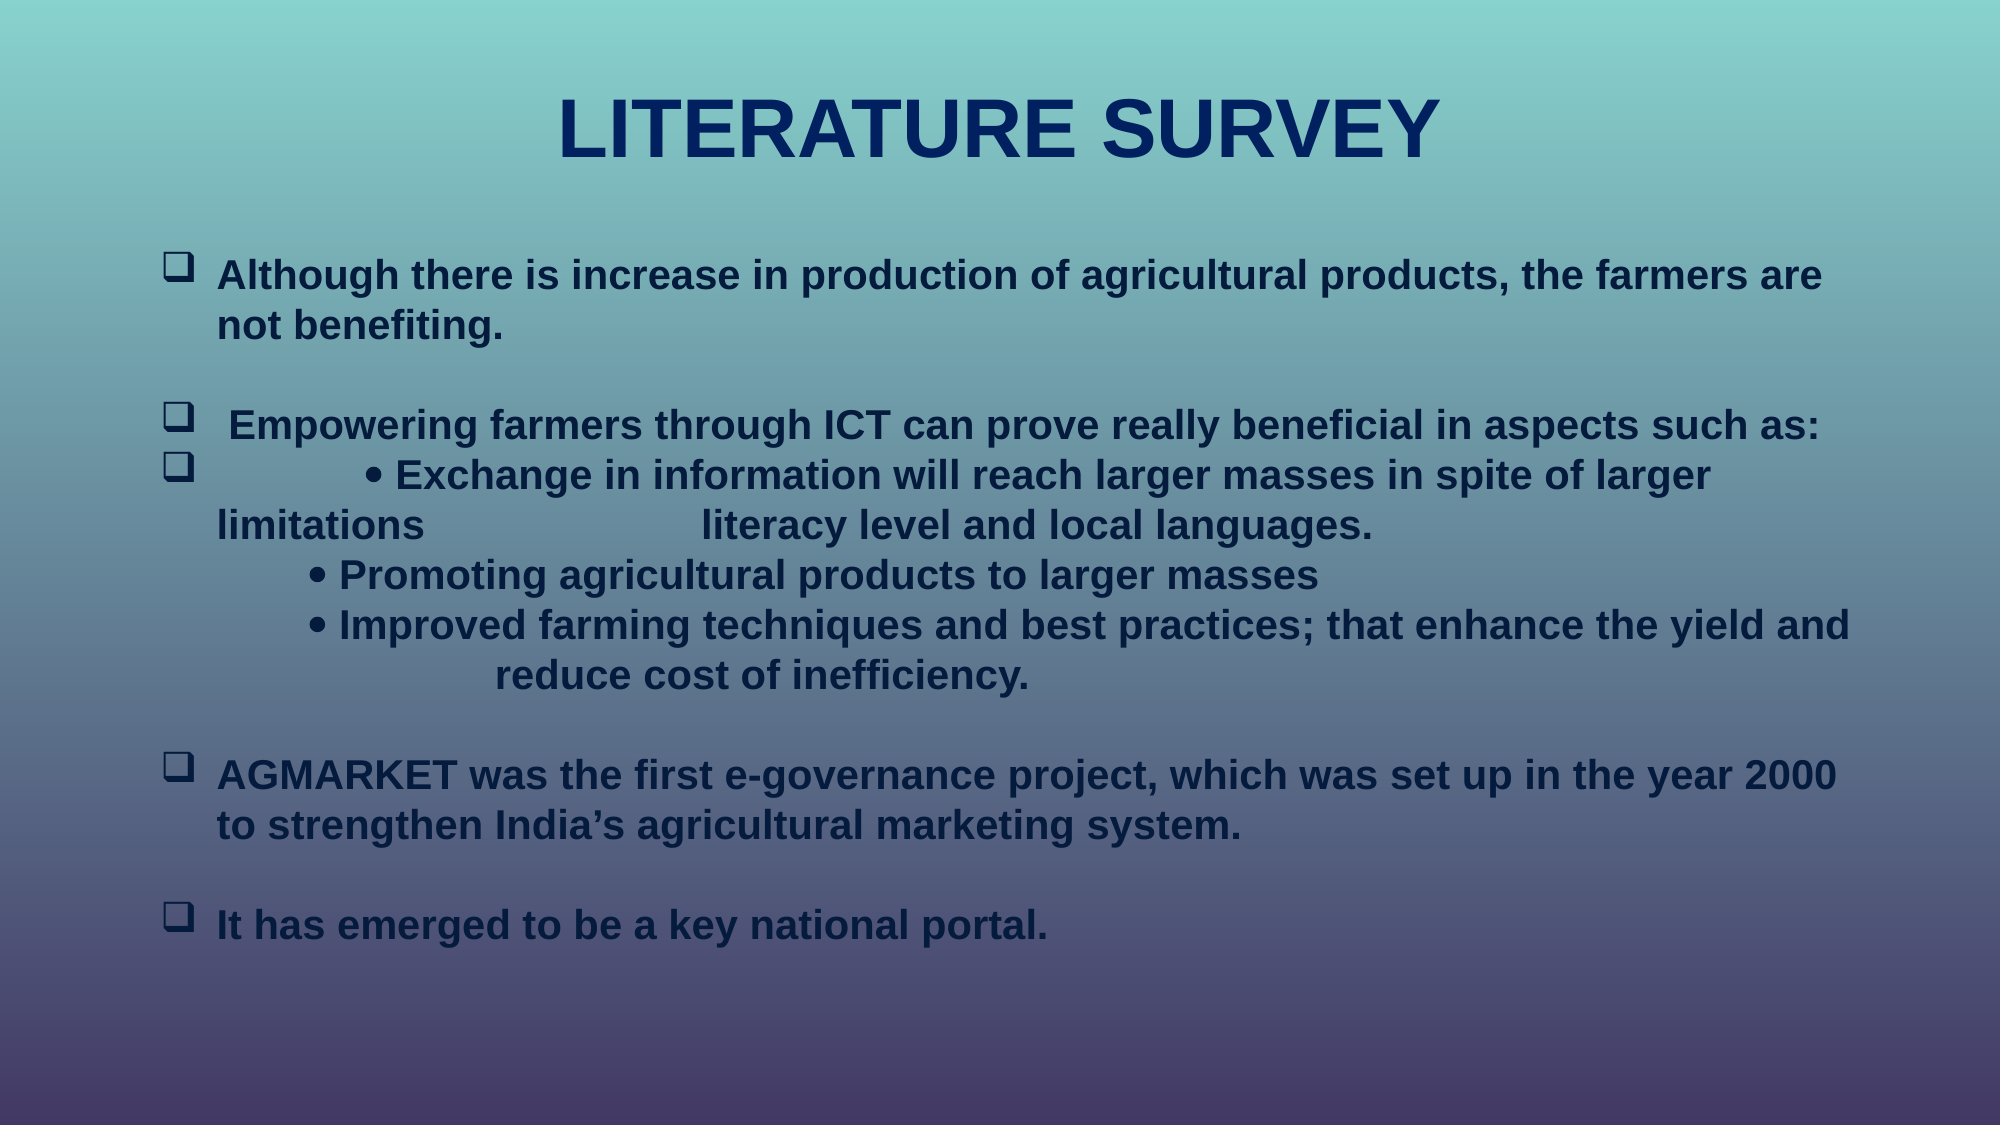

# LITERATURE SURVEY
Although there is increase in production of agricultural products, the farmers are not benefiting.

 Empowering farmers through ICT can prove really beneficial in aspects such as:
	• Exchange in information will reach larger masses in spite of larger limitations 	   	   literacy level and local languages.
	• Promoting agricultural products to larger masses
	• Improved farming techniques and best practices; that enhance the yield and 	   	   reduce cost of inefficiency.

AGMARKET was the first e-governance project, which was set up in the year 2000 to strengthen India’s agricultural marketing system.

It has emerged to be a key national portal.